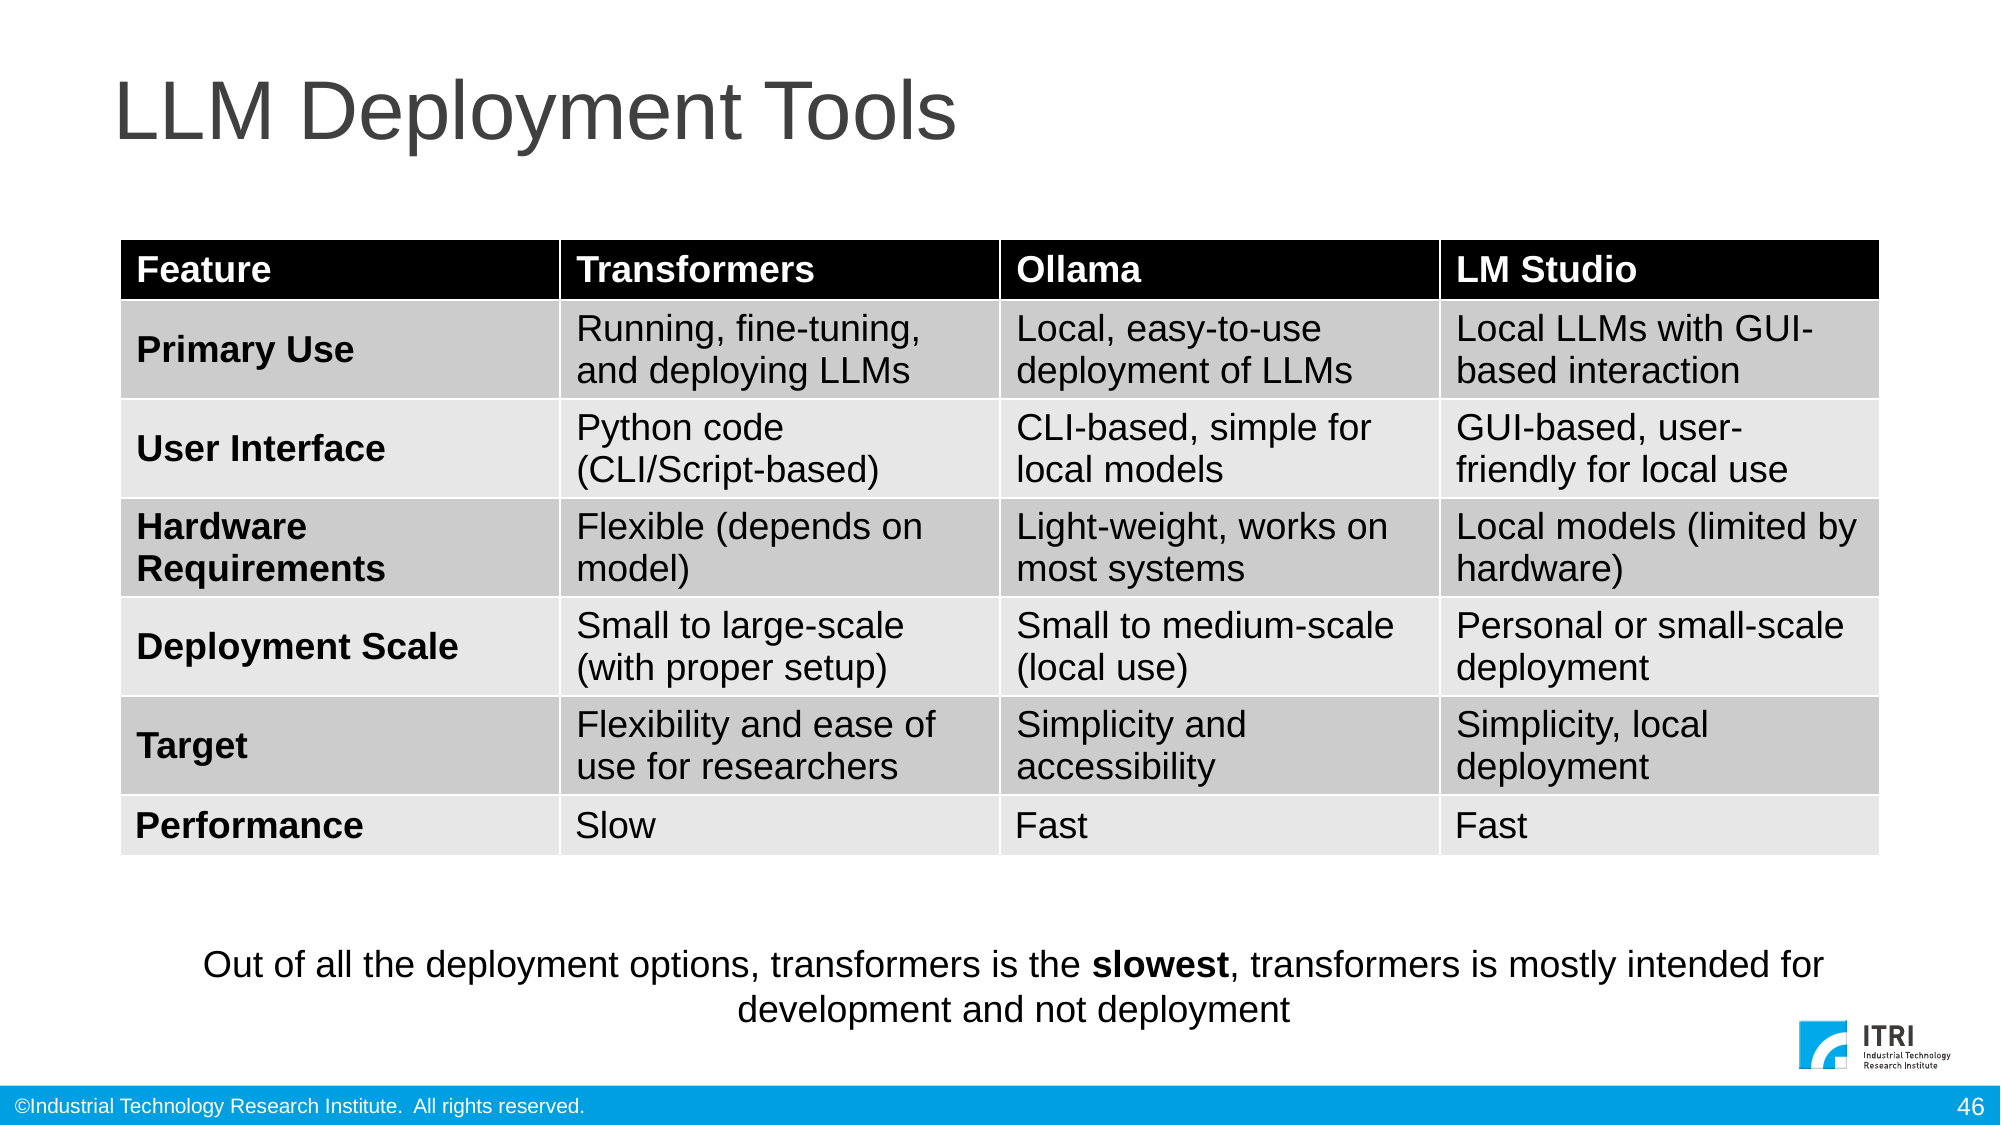

# LLM Deployment Tools
| Feature | Transformers | Ollama | LM Studio |
| --- | --- | --- | --- |
| Primary Use | Running, fine-tuning, and deploying LLMs | Local, easy-to-use deployment of LLMs | Local LLMs with GUI-based interaction |
| User Interface | Python code (CLI/Script-based) | CLI-based, simple for local models | GUI-based, user-friendly for local use |
| Hardware Requirements | Flexible (depends on model) | Light-weight, works on most systems | Local models (limited by hardware) |
| Deployment Scale | Small to large-scale (with proper setup) | Small to medium-scale (local use) | Personal or small-scale deployment |
| Target | Flexibility and ease of use for researchers | Simplicity and accessibility | Simplicity, local deployment |
| Performance | Slow | Fast | Fast |
Out of all the deployment options, transformers is the slowest, transformers is mostly intended for development and not deployment
46